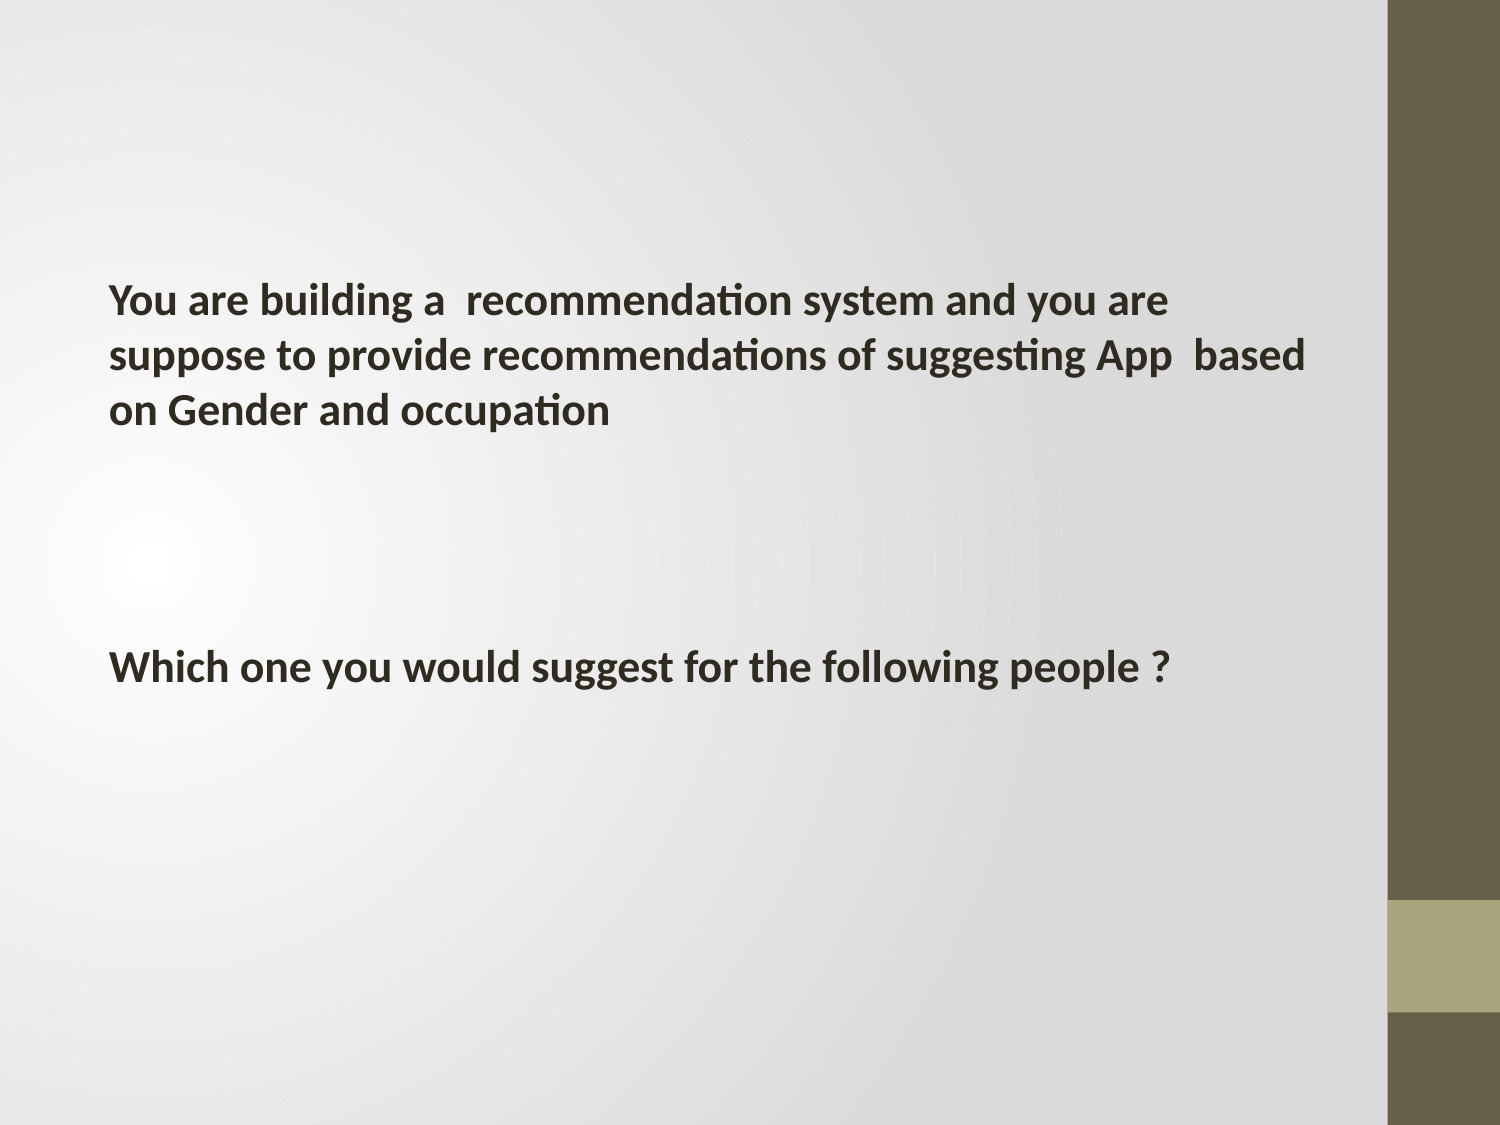

#
You are building a  recommendation system and you are suppose to provide recommendations of suggesting App  based on Gender and occupation

Which one you would suggest for the following people ?